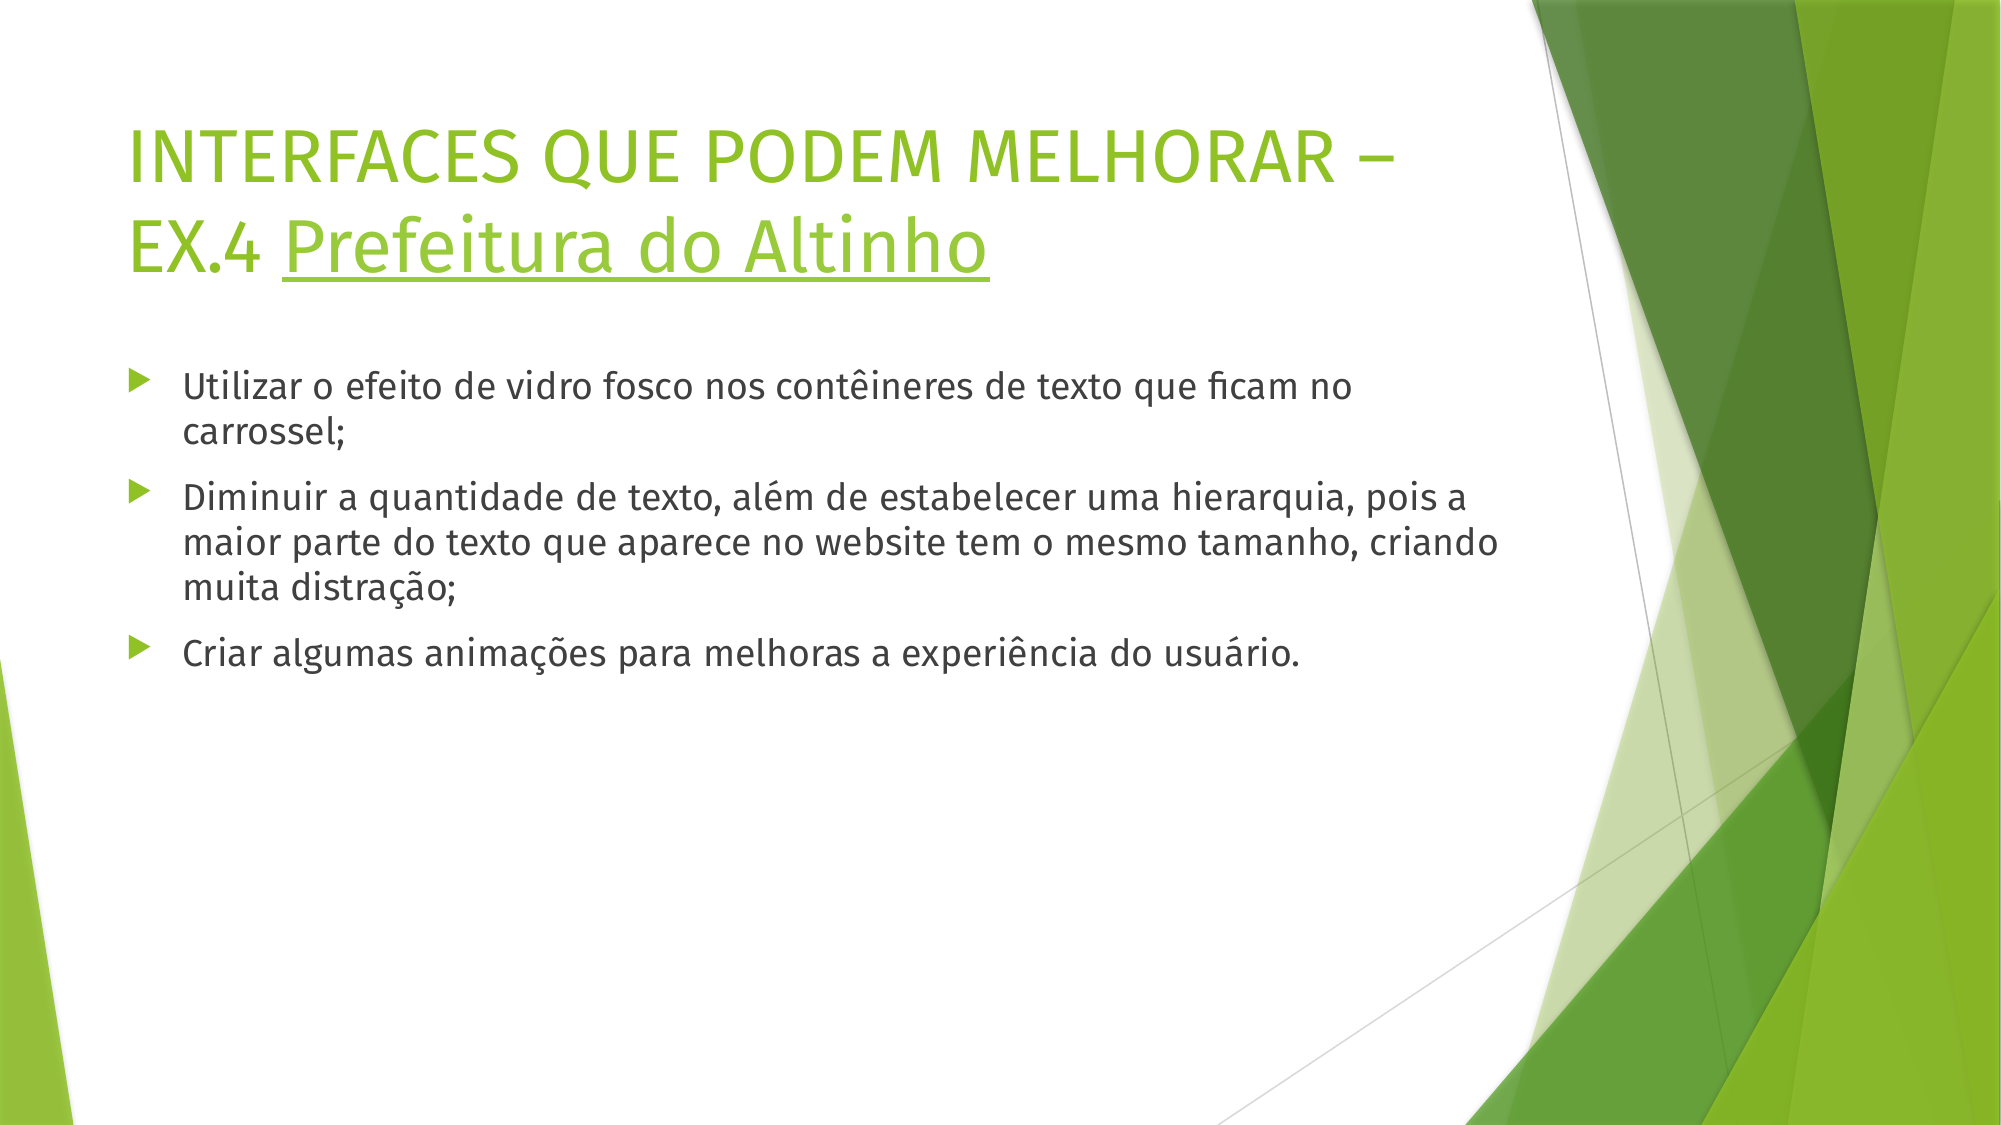

# INTERFACES QUE PODEM MELHORAR – EX.4 Prefeitura do Altinho
Utilizar o efeito de vidro fosco nos contêineres de texto que ficam no carrossel;
Diminuir a quantidade de texto, além de estabelecer uma hierarquia, pois a maior parte do texto que aparece no website tem o mesmo tamanho, criando muita distração;
Criar algumas animações para melhoras a experiência do usuário.